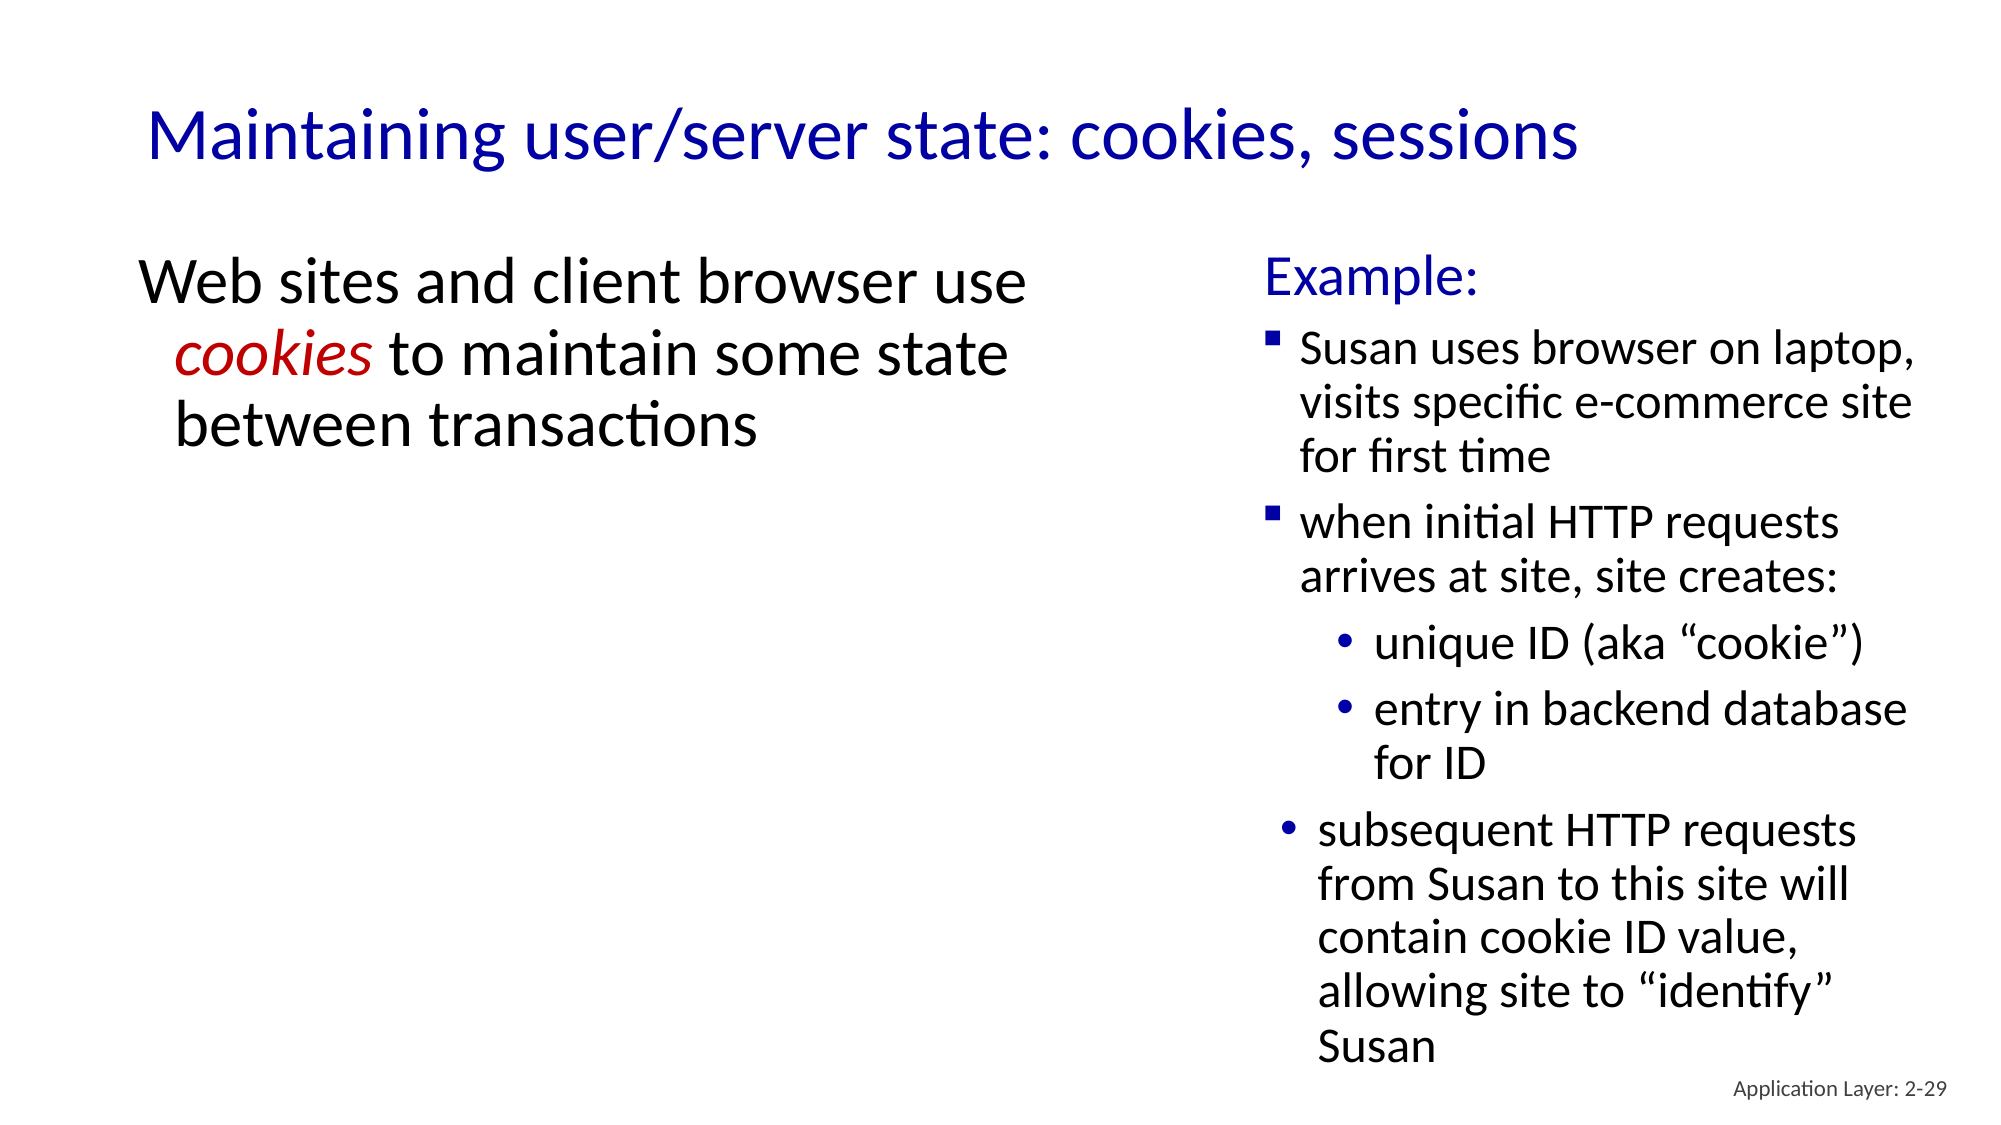

# Maintaining user/server state: cookies, sessions
Web sites and client browser use cookies to maintain some state between transactions

Example:
Susan uses browser on laptop, visits specific e-commerce site for first time
when initial HTTP requests arrives at site, site creates:
unique ID (aka “cookie”)
entry in backend database for ID
subsequent HTTP requests from Susan to this site will contain cookie ID value, allowing site to “identify” Susan
Application Layer: 2-29